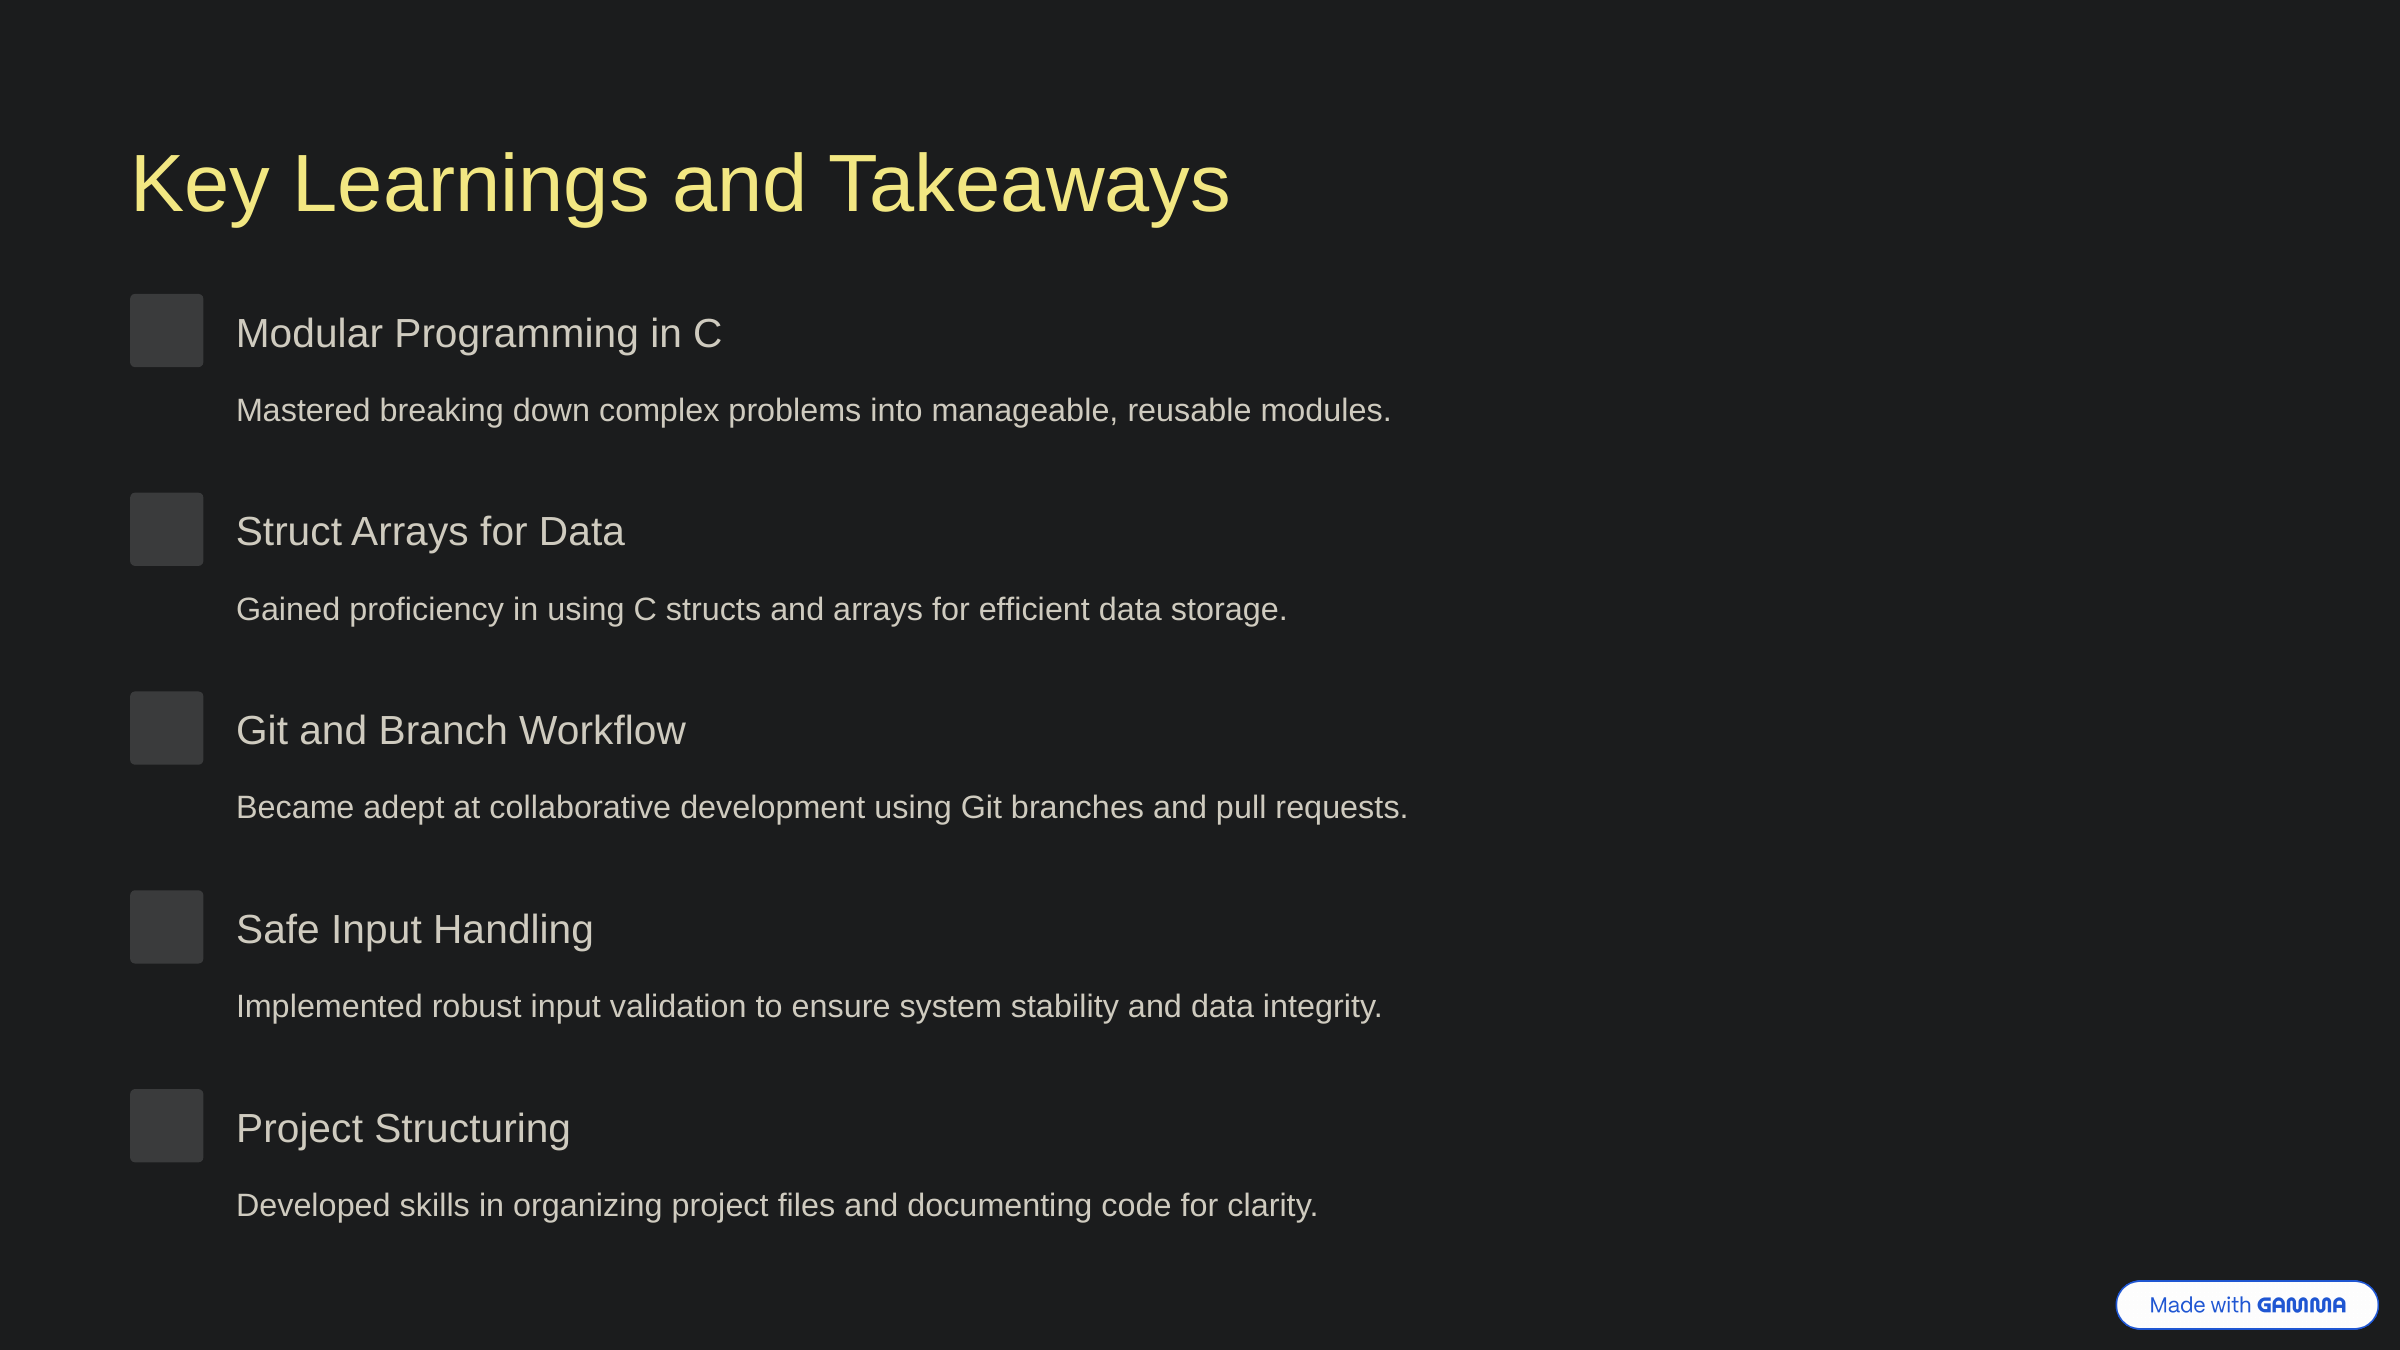

Key Learnings and Takeaways

Modular Programming in C
Mastered breaking down complex problems into manageable, reusable modules.

Struct Arrays for Data
Gained proficiency in using C structs and arrays for efficient data storage.

Git and Branch Workflow
Became adept at collaborative development using Git branches and pull requests.

Safe Input Handling
Implemented robust input validation to ensure system stability and data integrity.

Project Structuring
Developed skills in organizing project files and documenting code for clarity.